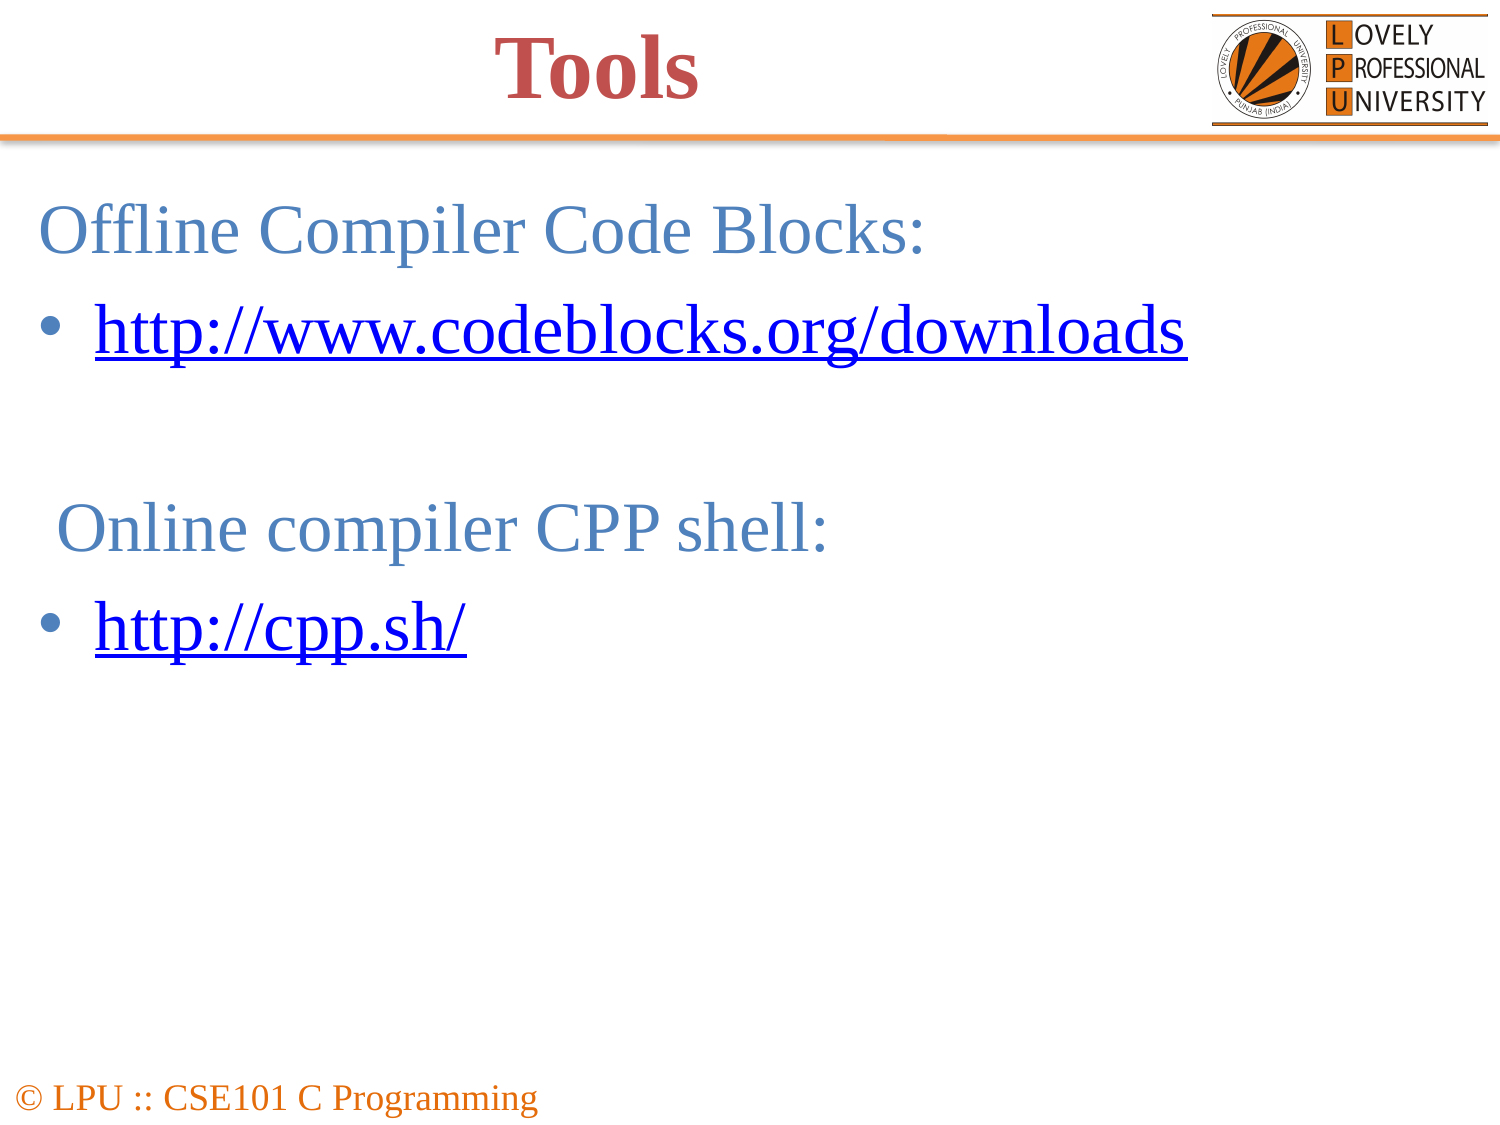

# Tools
Offline Compiler Code Blocks:
http://www.codeblocks.org/downloads

 Online compiler CPP shell:
http://cpp.sh/